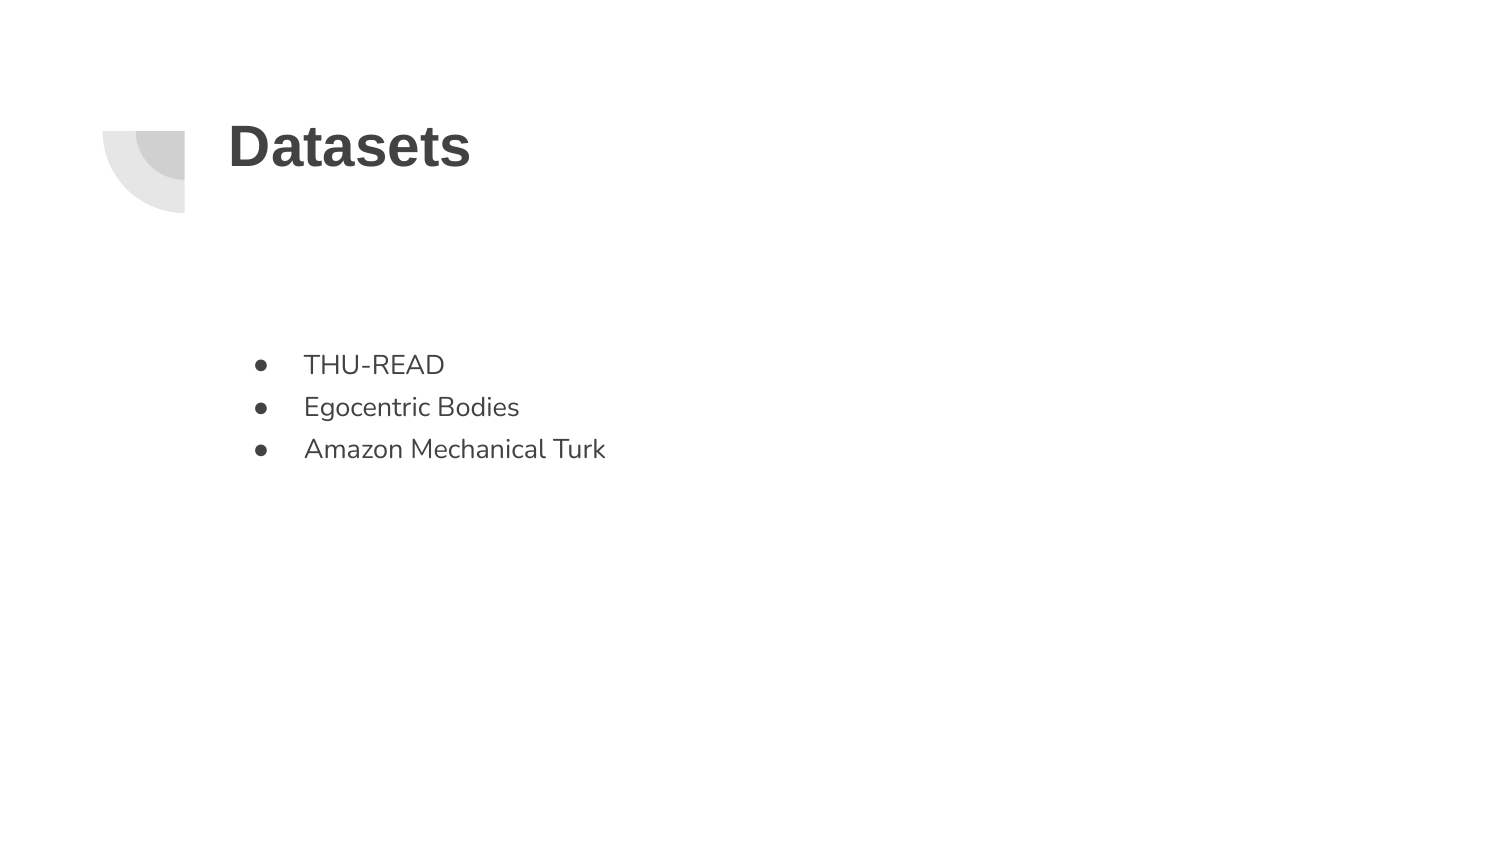

# Datasets
THU-READ
Egocentric Bodies
Amazon Mechanical Turk